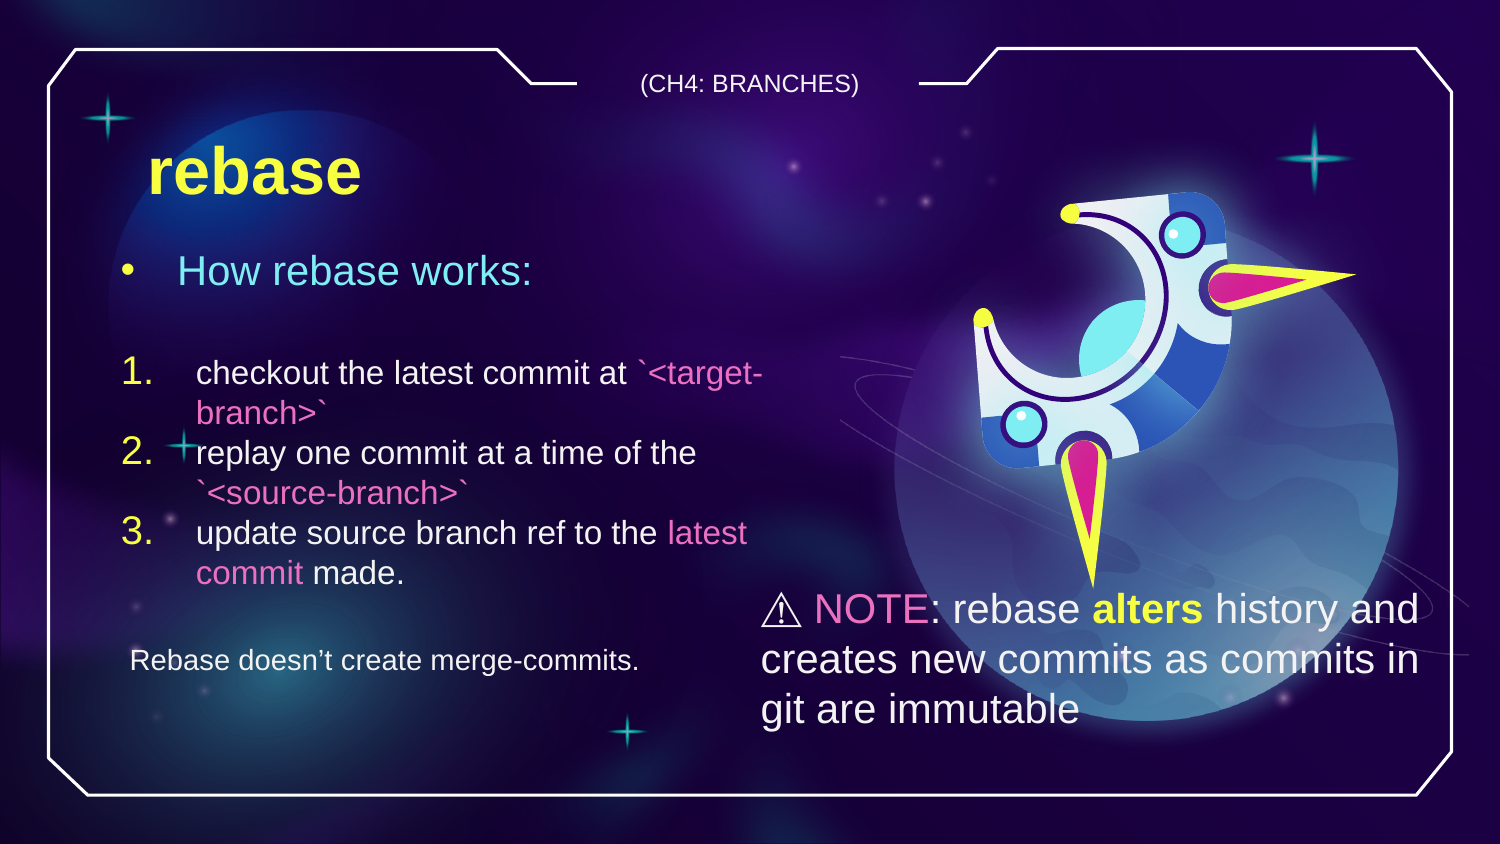

(CH4: BRANCHES)
rebase

How rebase works:
checkout the latest commit at `<target-branch>`
replay one commit at a time of the `<source-branch>`
update source branch ref to the latest commit made.

⚠️ NOTE: rebase alters history and creates new commits as commits in git are immutable
Rebase doesn’t create merge-commits.